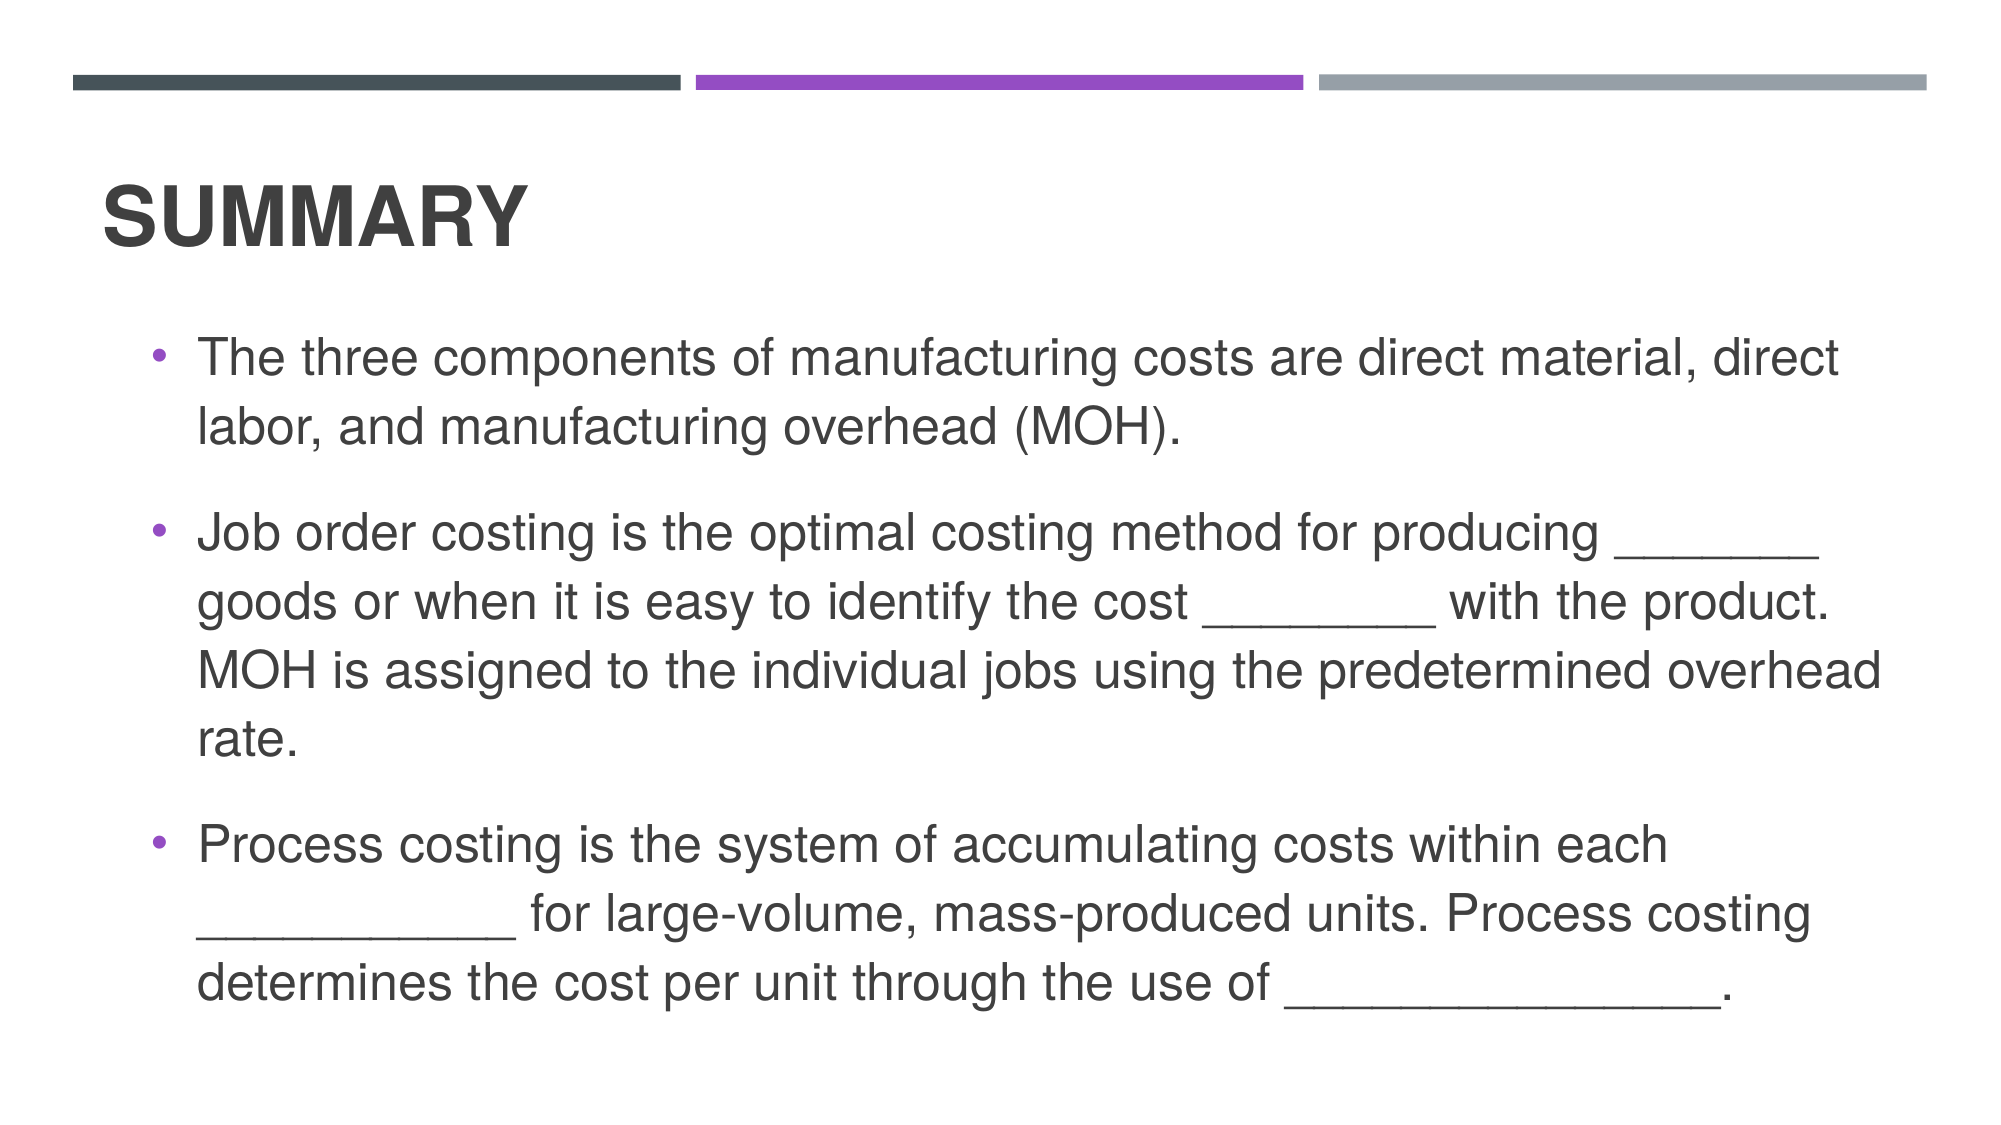

# Summary
The three components of manufacturing costs are direct material, direct labor, and manufacturing overhead (MOH).
Job order costing is the optimal costing method for producing _______ goods or when it is easy to identify the cost ________ with the product. MOH is assigned to the individual jobs using the predetermined overhead rate.
Process costing is the system of accumulating costs within each ___________ for large-volume, mass-produced units. Process costing determines the cost per unit through the use of _______________.
92